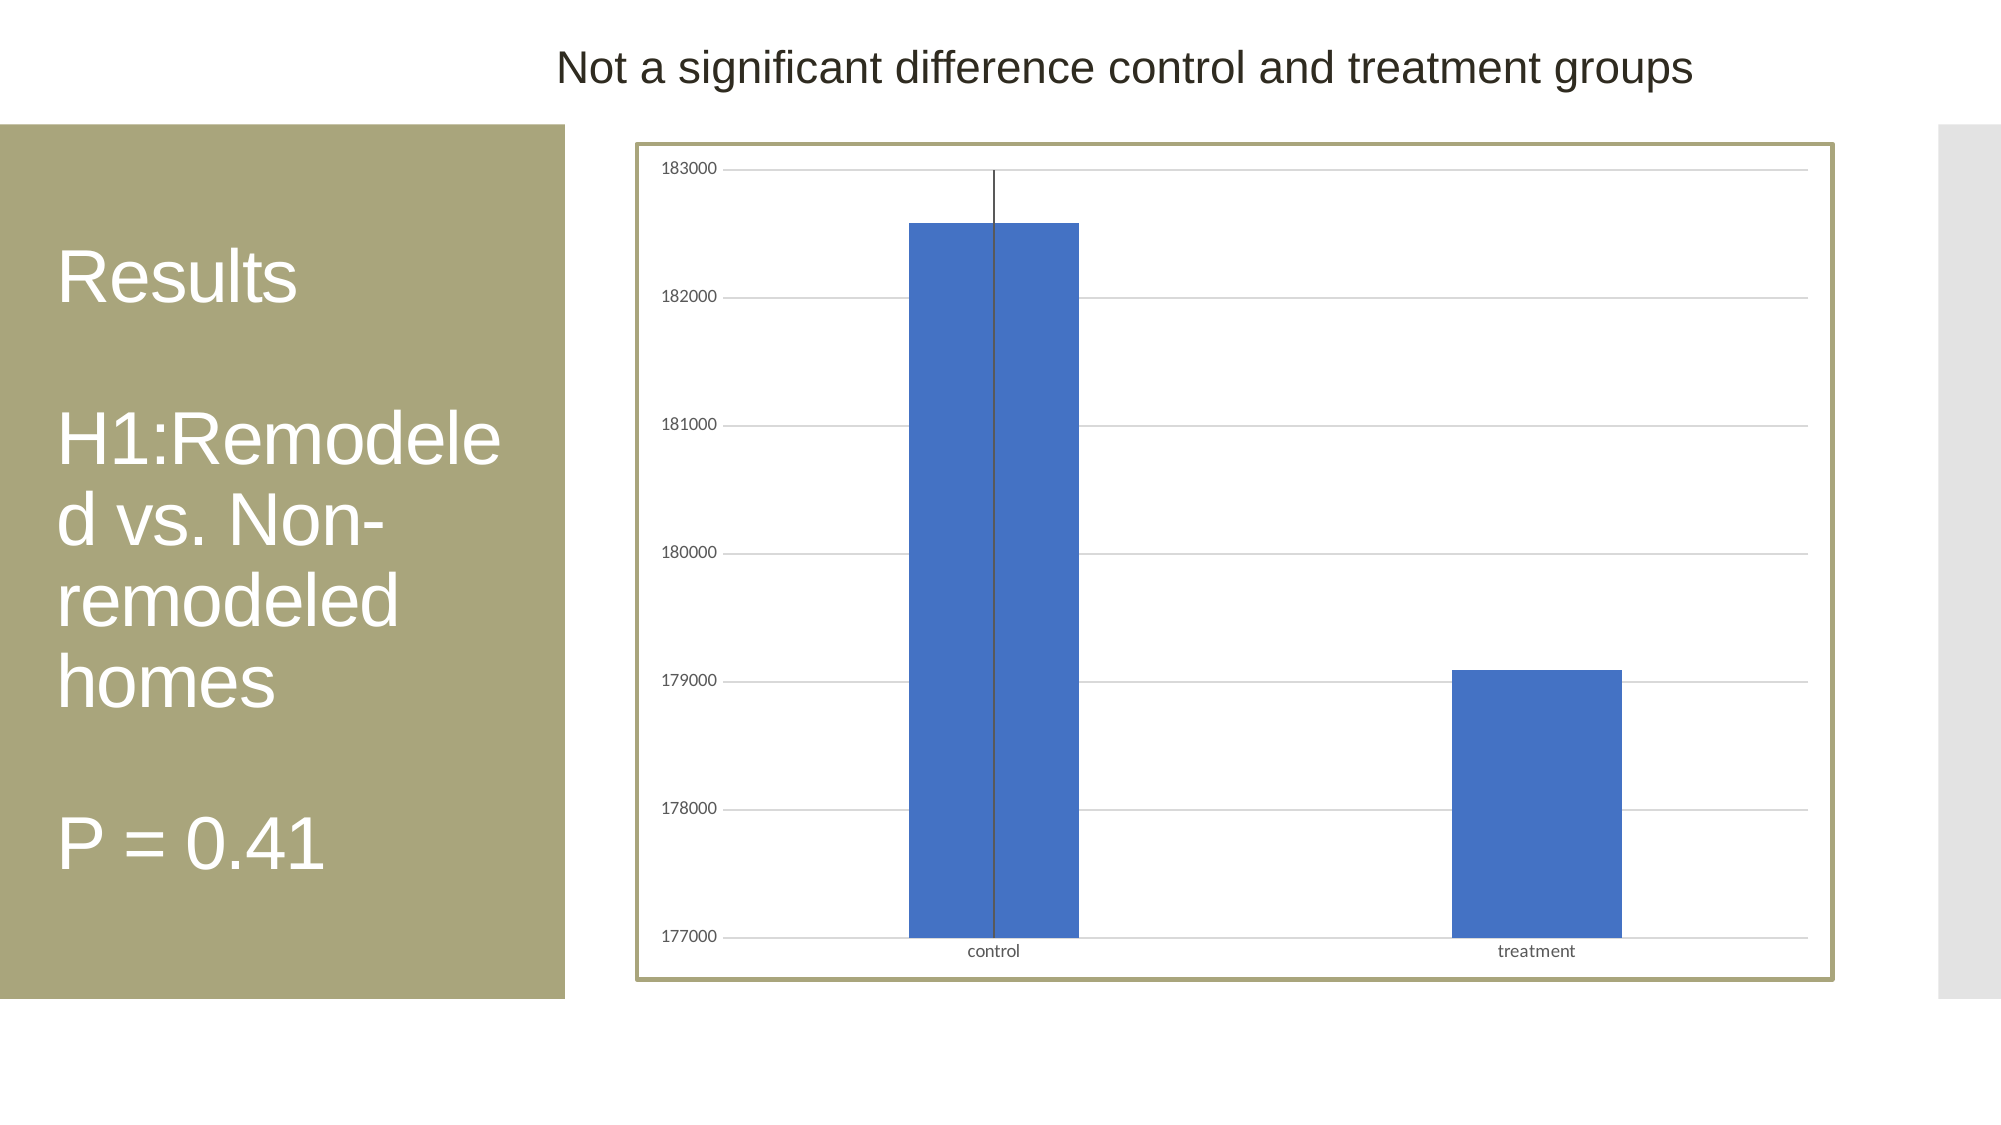

Not a significant difference control and treatment groups

### Chart

| Category |  |
|---|---|
| control | 182583.65968586388 |
| treatment | 179096.30747126436 |
# Results
H1:Remodeled vs. Non-remodeled homes
P = 0.41